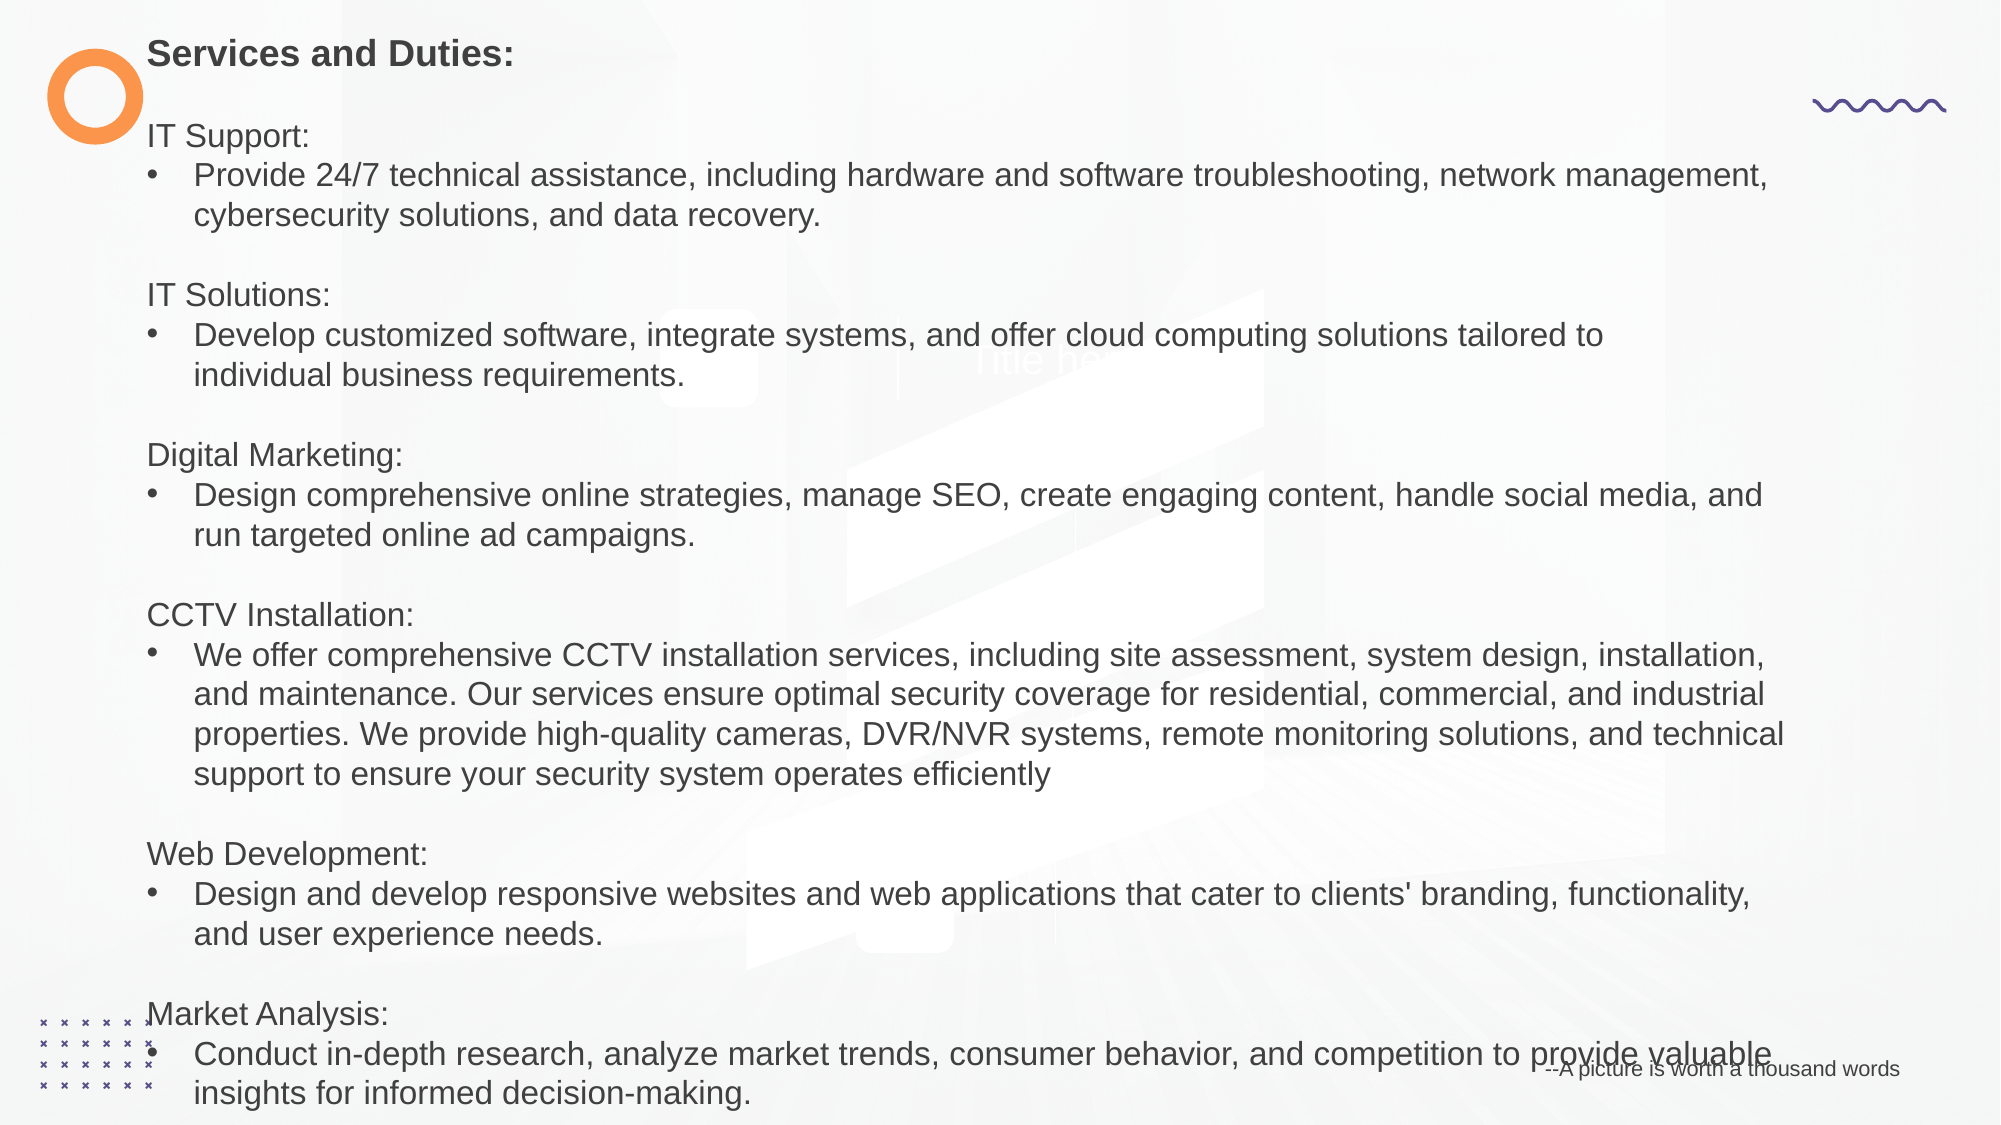

Services and Duties:

IT Support:
Provide 24/7 technical assistance, including hardware and software troubleshooting, network management, cybersecurity solutions, and data recovery.

IT Solutions:
Develop customized software, integrate systems, and offer cloud computing solutions tailored to individual business requirements.

Digital Marketing:
Design comprehensive online strategies, manage SEO, create engaging content, handle social media, and run targeted online ad campaigns.

CCTV Installation:
We offer comprehensive CCTV installation services, including site assessment, system design, installation, and maintenance. Our services ensure optimal security coverage for residential, commercial, and industrial properties. We provide high-quality cameras, DVR/NVR systems, remote monitoring solutions, and technical support to ensure your security system operates efficiently

Web Development:
Design and develop responsive websites and web applications that cater to clients' branding, functionality, and user experience needs.

Market Analysis:
Conduct in-depth research, analyze market trends, consumer behavior, and competition to provide valuable insights for informed decision-making.

Title here